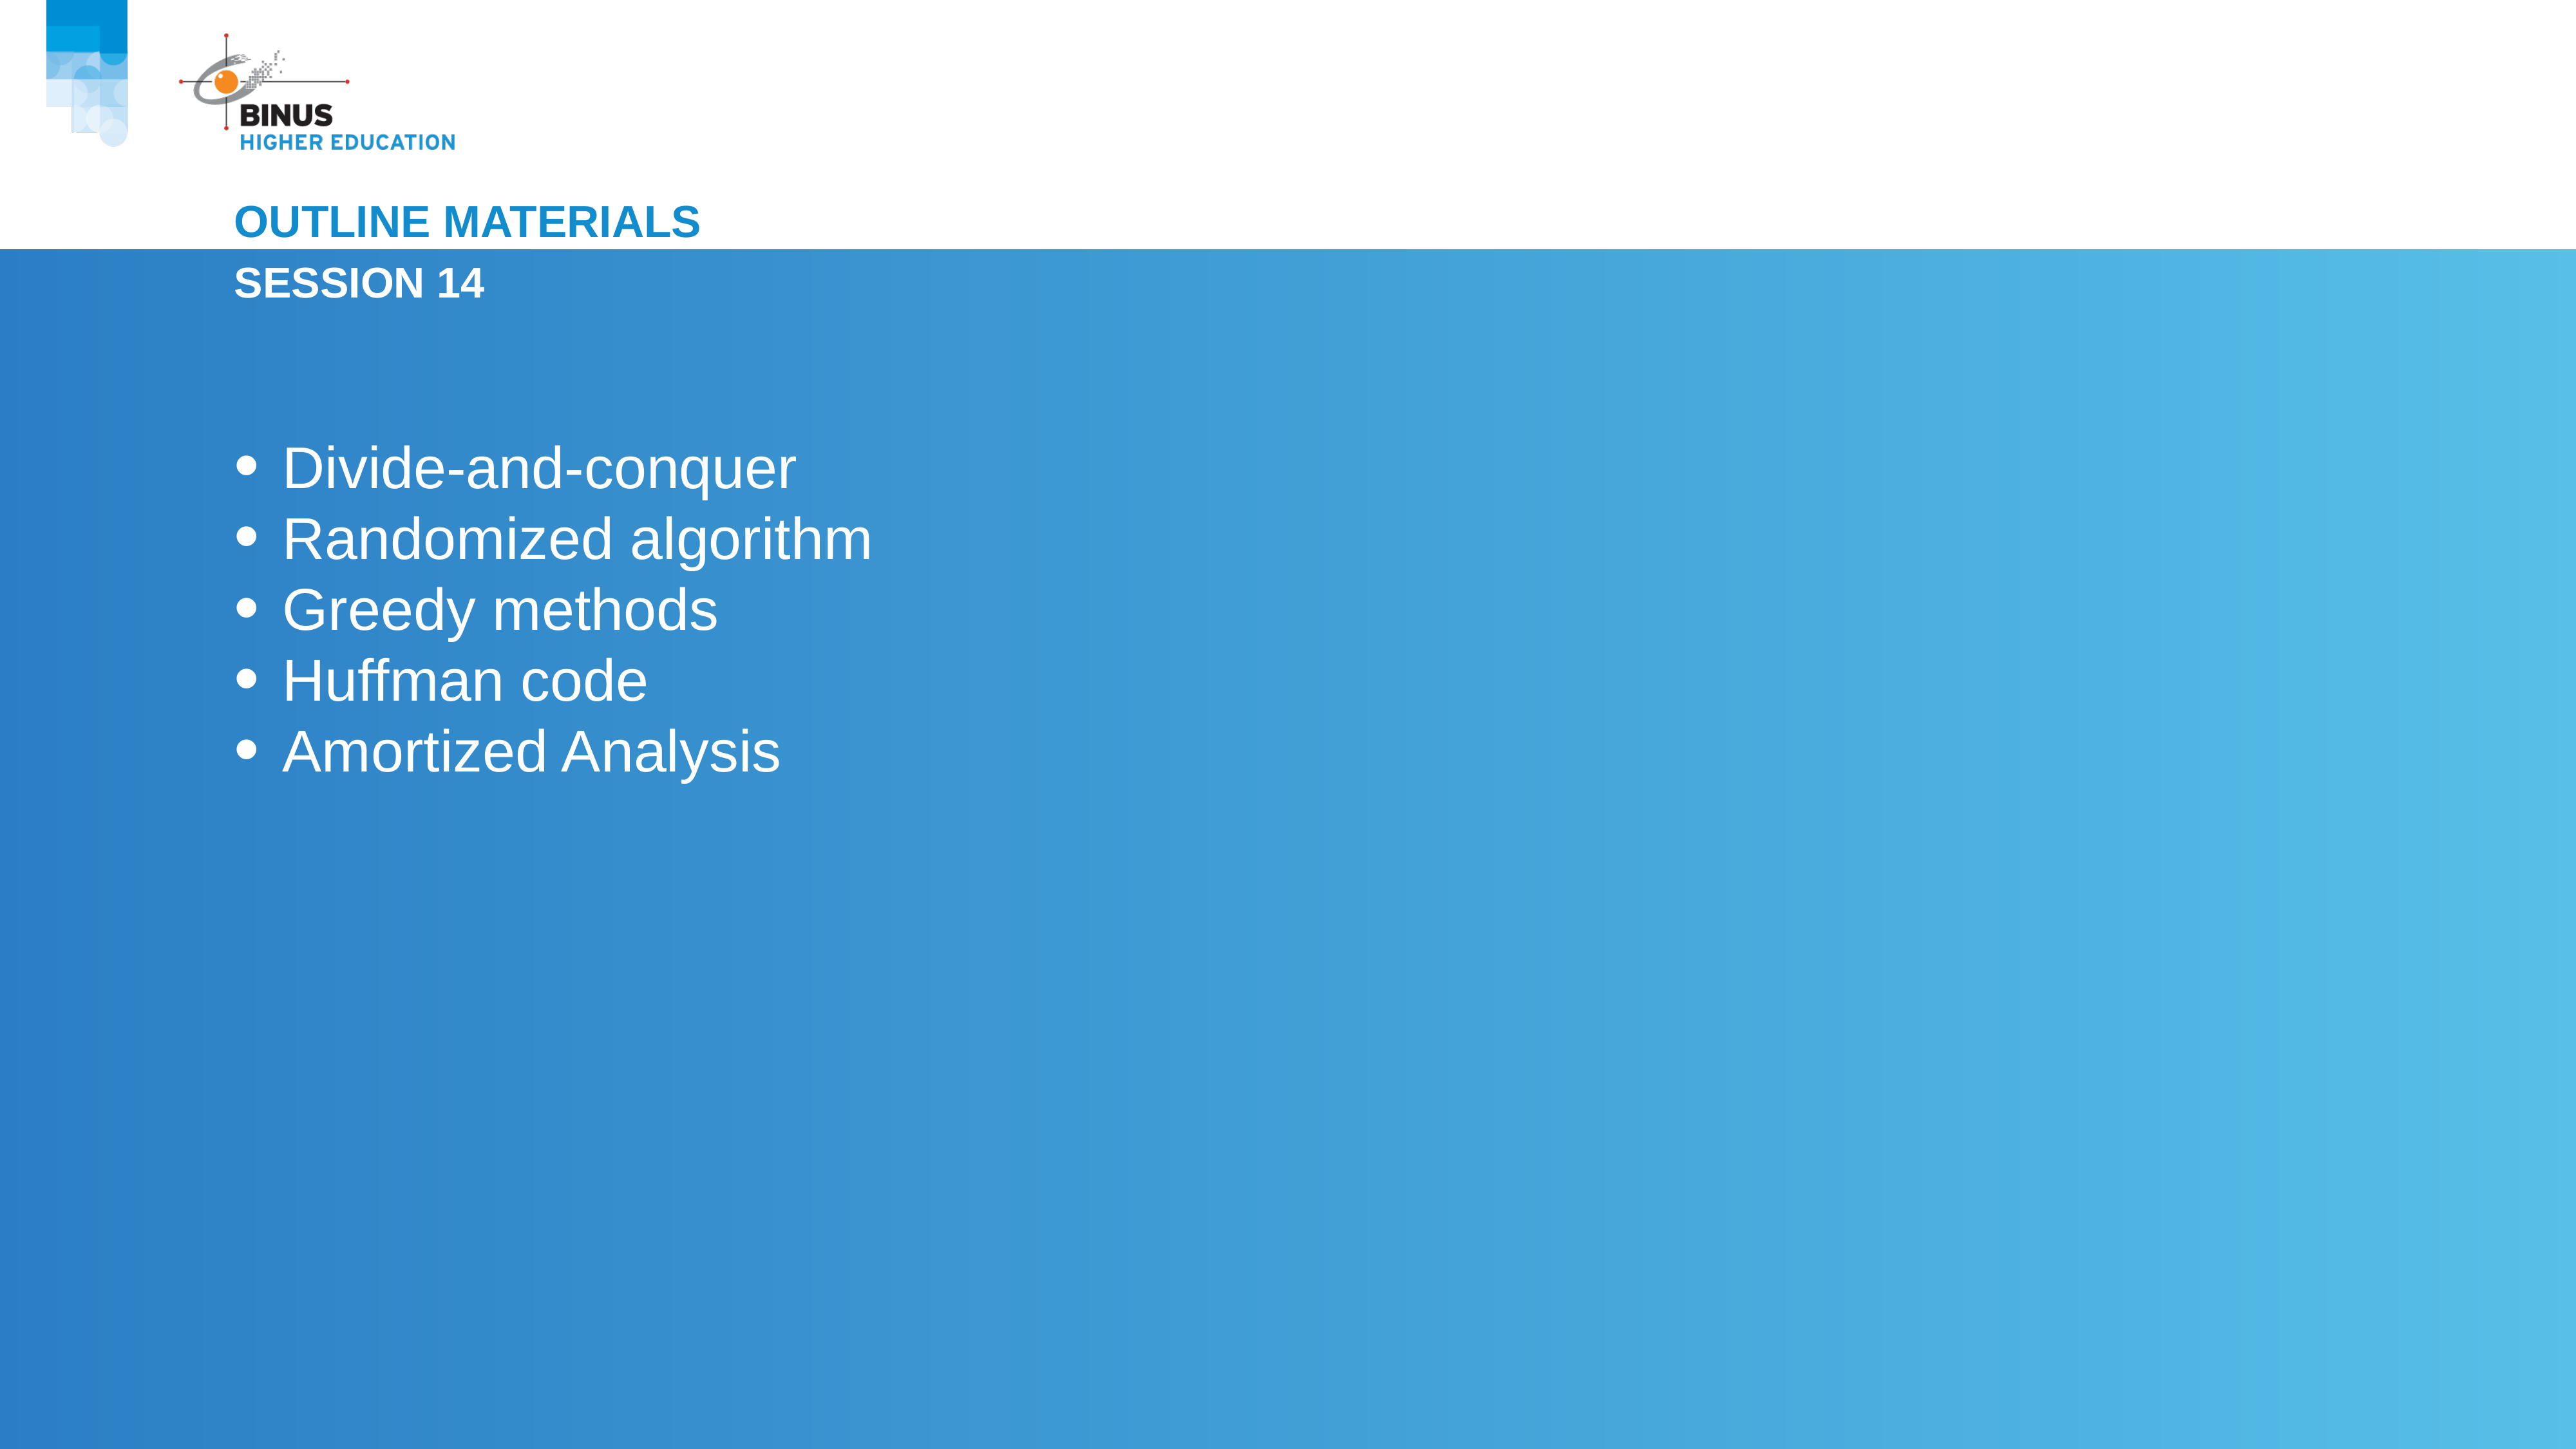

# Outline Materials
Session 14
Divide-and-conquer
Randomized algorithm
Greedy methods
Huffman code
Amortized Analysis